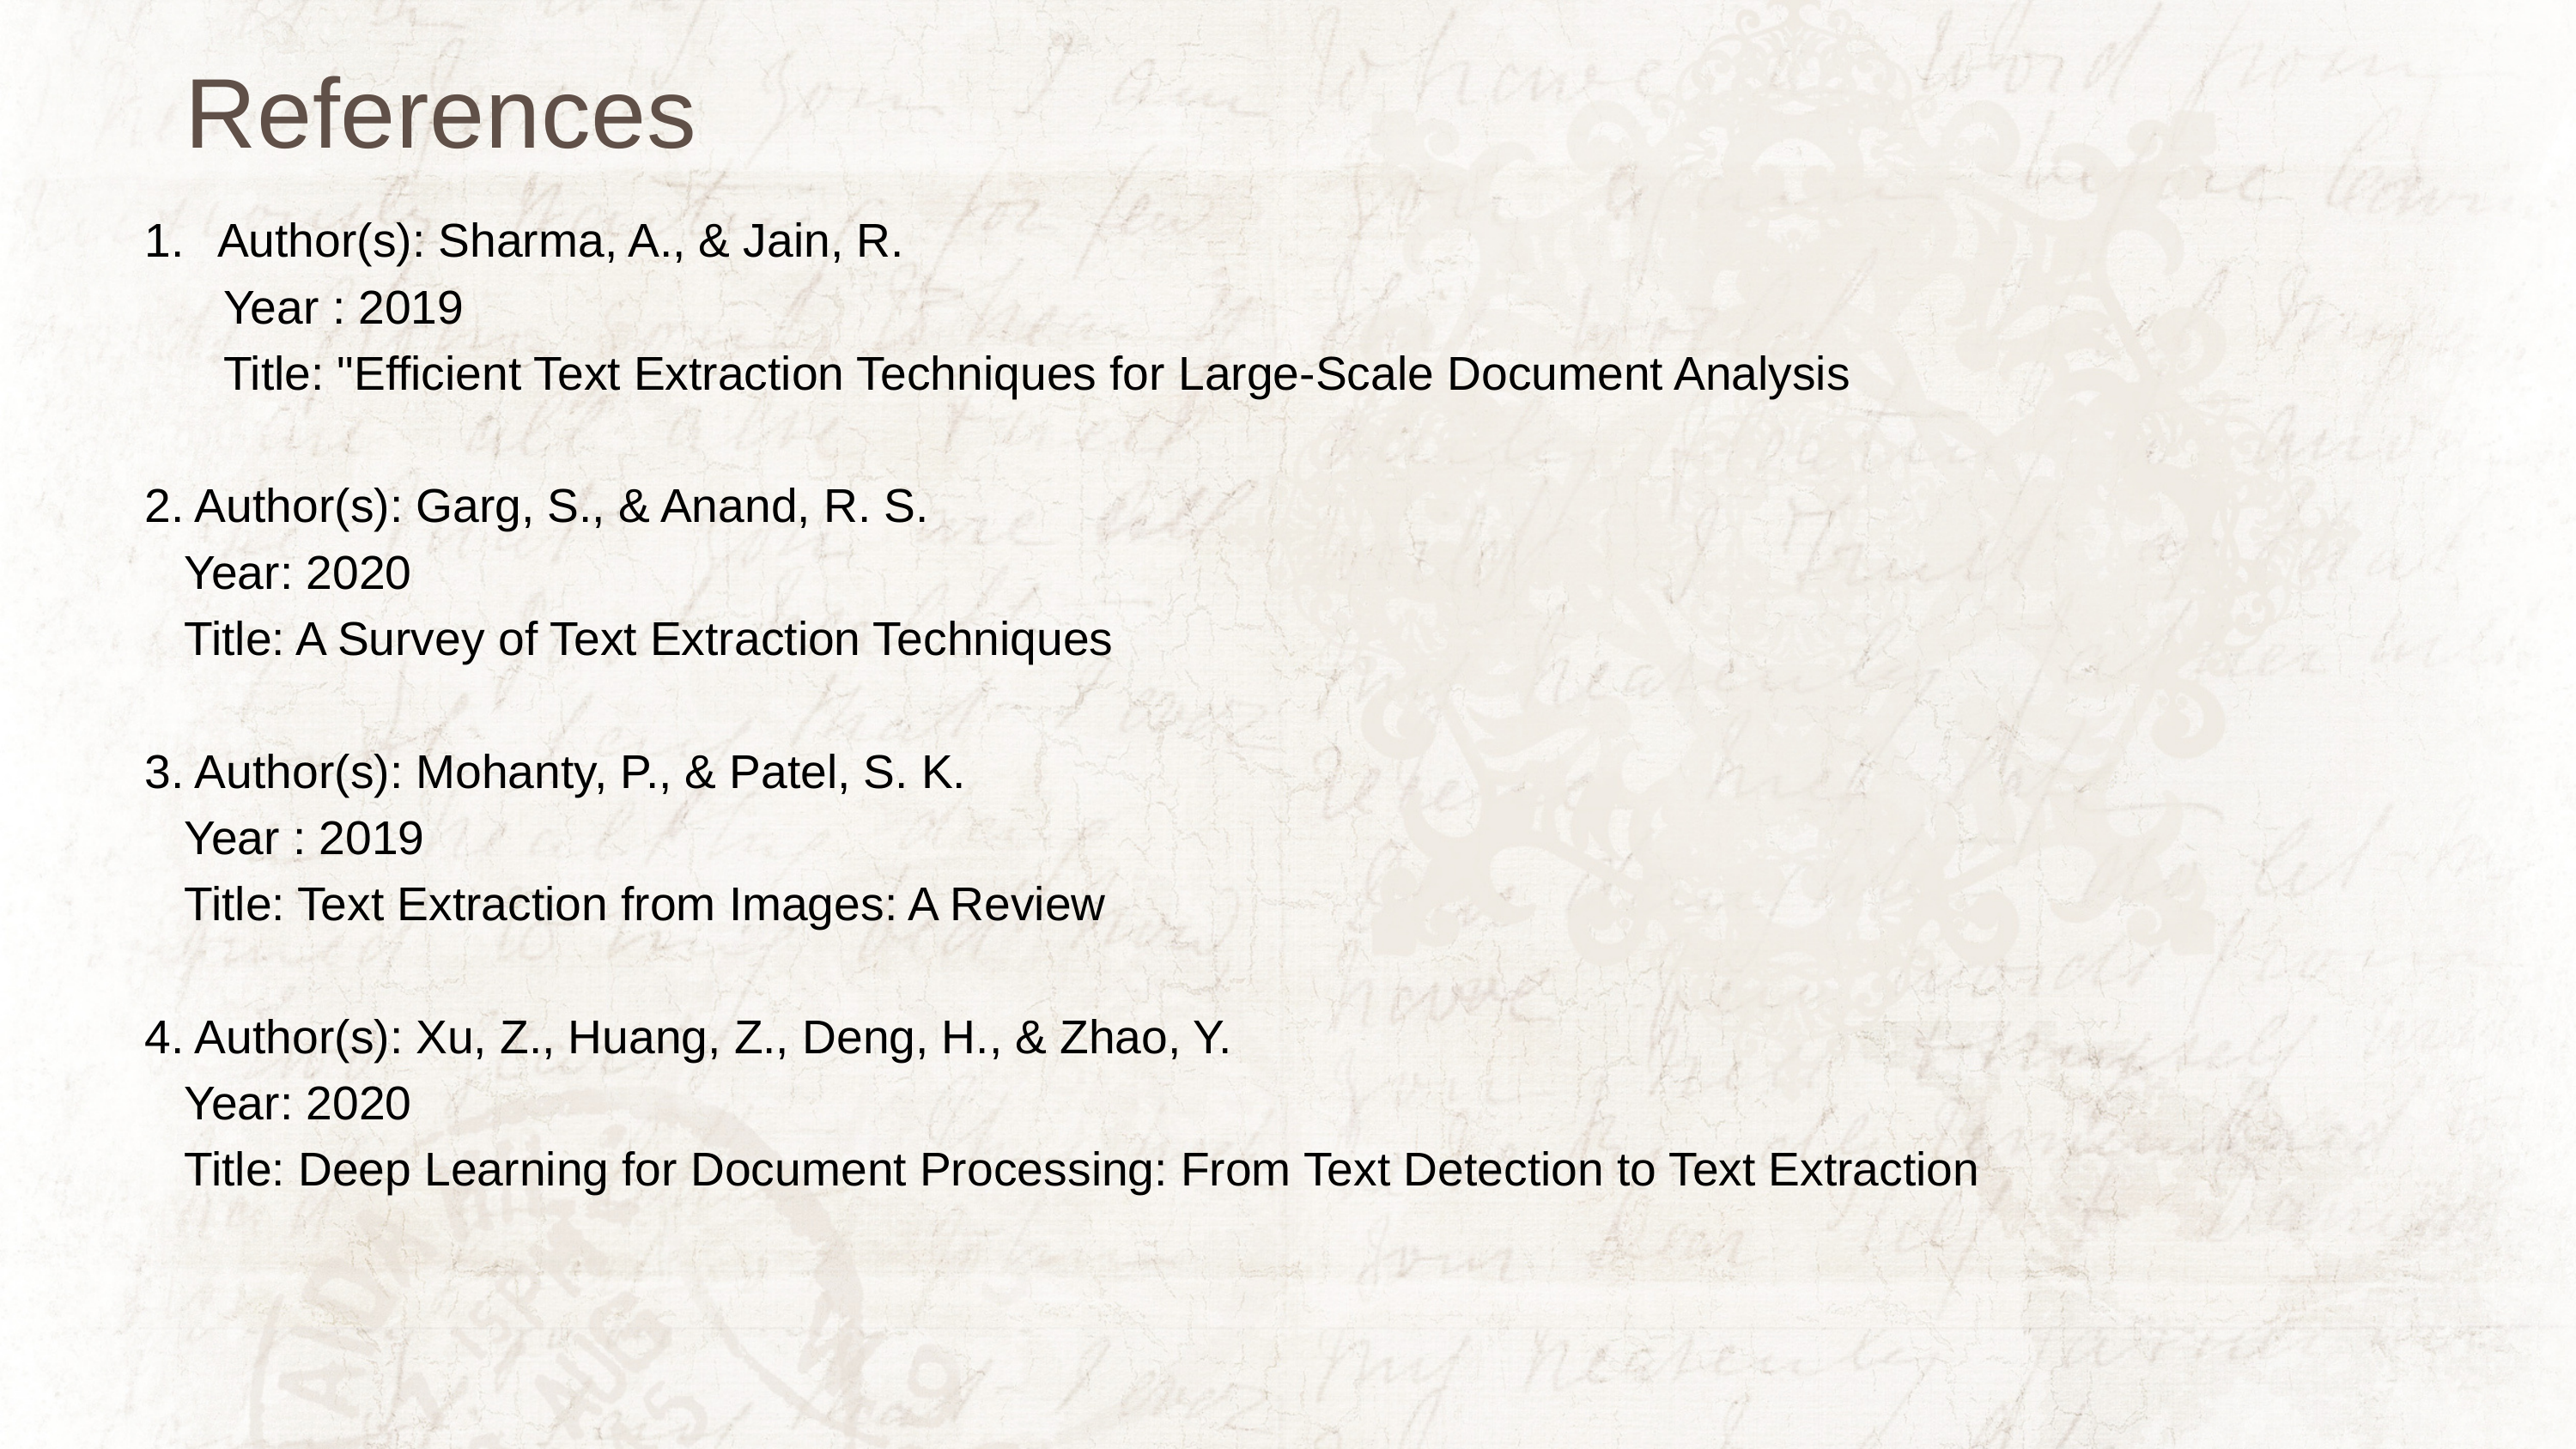

References
Author(s): Sharma, A., & Jain, R.
      Year : 2019
      Title: "Efficient Text Extraction Techniques for Large-Scale Document Analysis

2. Author(s): Garg, S., & Anand, R. S.
   Year: 2020
   Title: A Survey of Text Extraction Techniques

3. Author(s): Mohanty, P., & Patel, S. K.
   Year : 2019
   Title: Text Extraction from Images: A Review

4. Author(s): Xu, Z., Huang, Z., Deng, H., & Zhao, Y.
   Year: 2020
   Title: Deep Learning for Document Processing: From Text Detection to Text Extraction